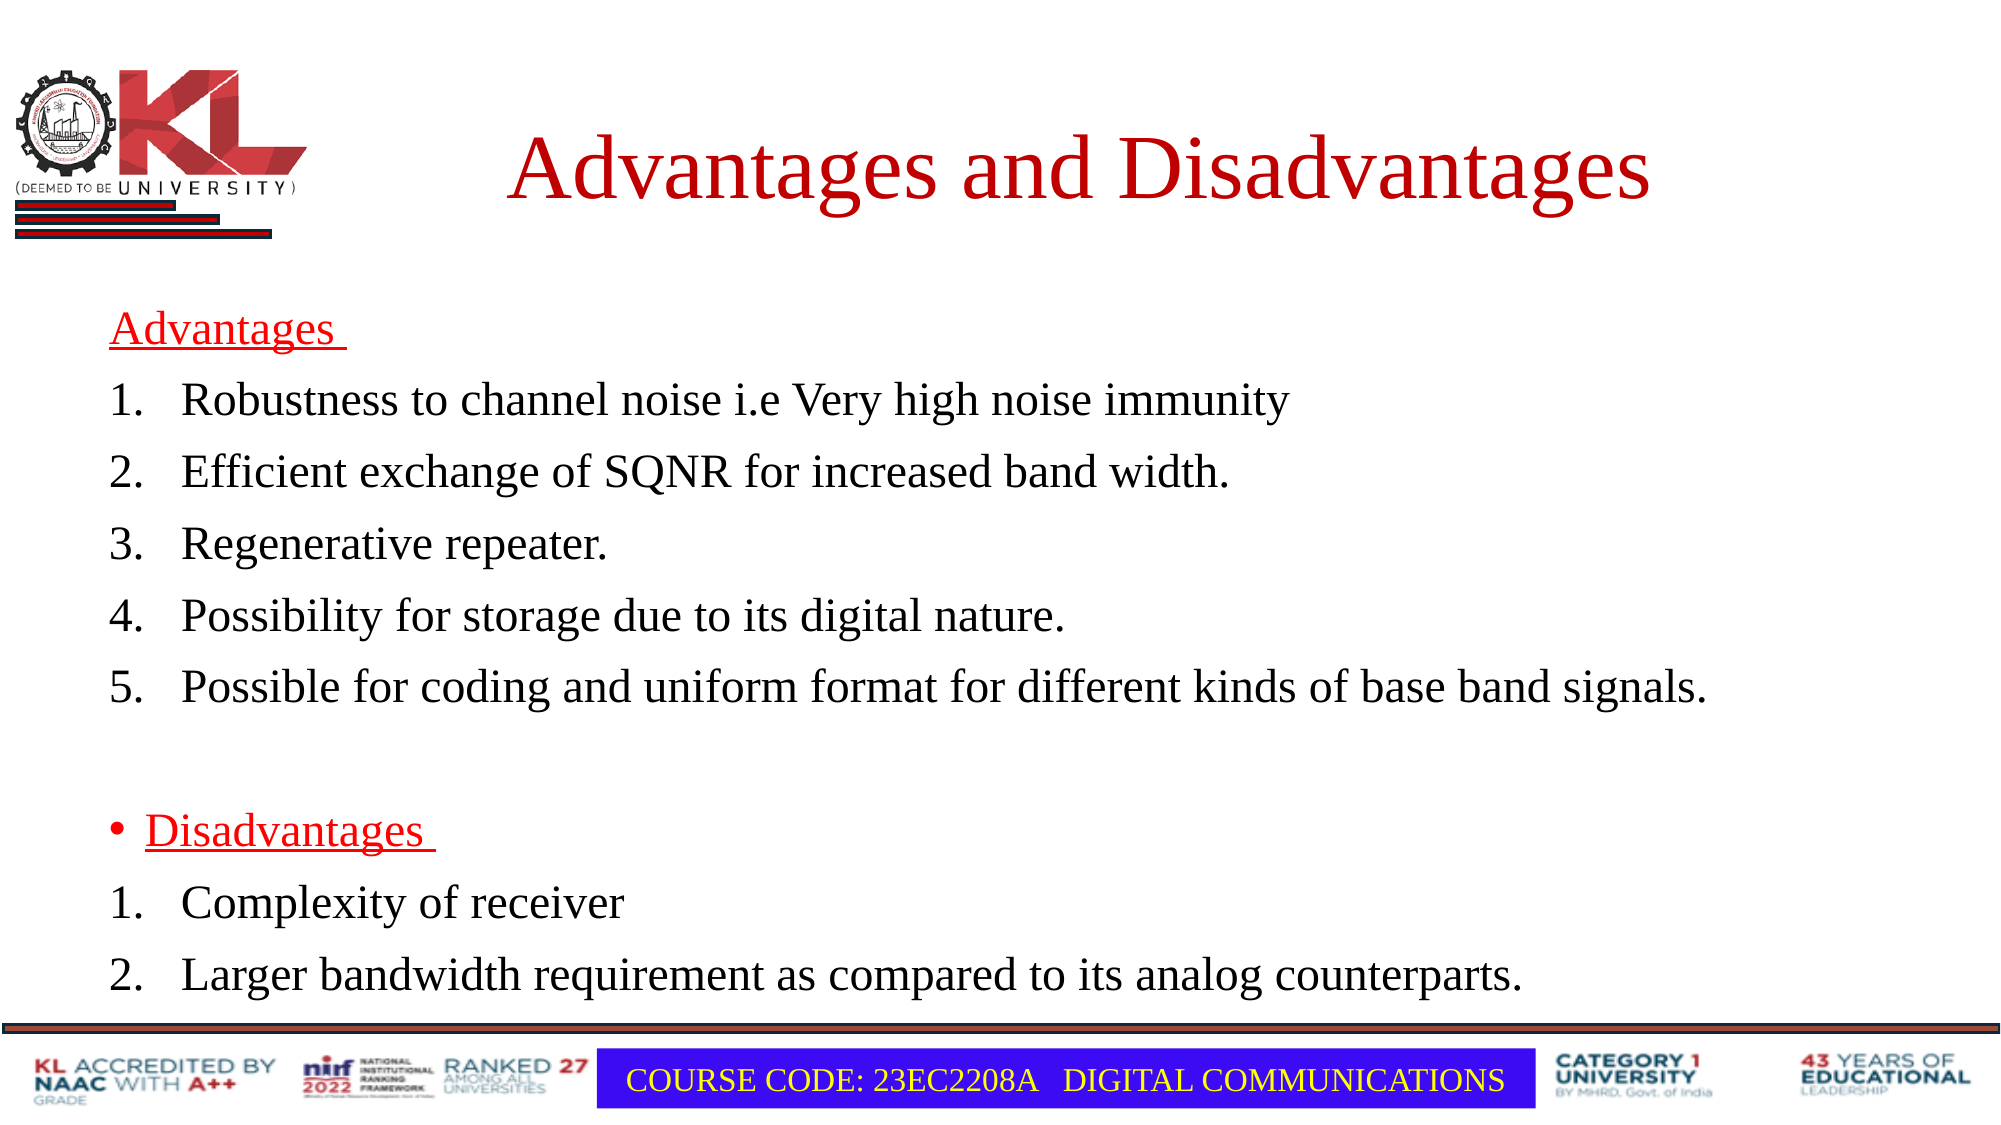

# Advantages and Disadvantages
Advantages
Robustness to channel noise i.e Very high noise immunity
Efficient exchange of SQNR for increased band width.
Regenerative repeater.
Possibility for storage due to its digital nature.
Possible for coding and uniform format for different kinds of base band signals.

Disadvantages
Complexity of receiver
Larger bandwidth requirement as compared to its analog counterparts.

COURSE CODE: 23EC2208A   DIGITAL COMMUNICATIONS